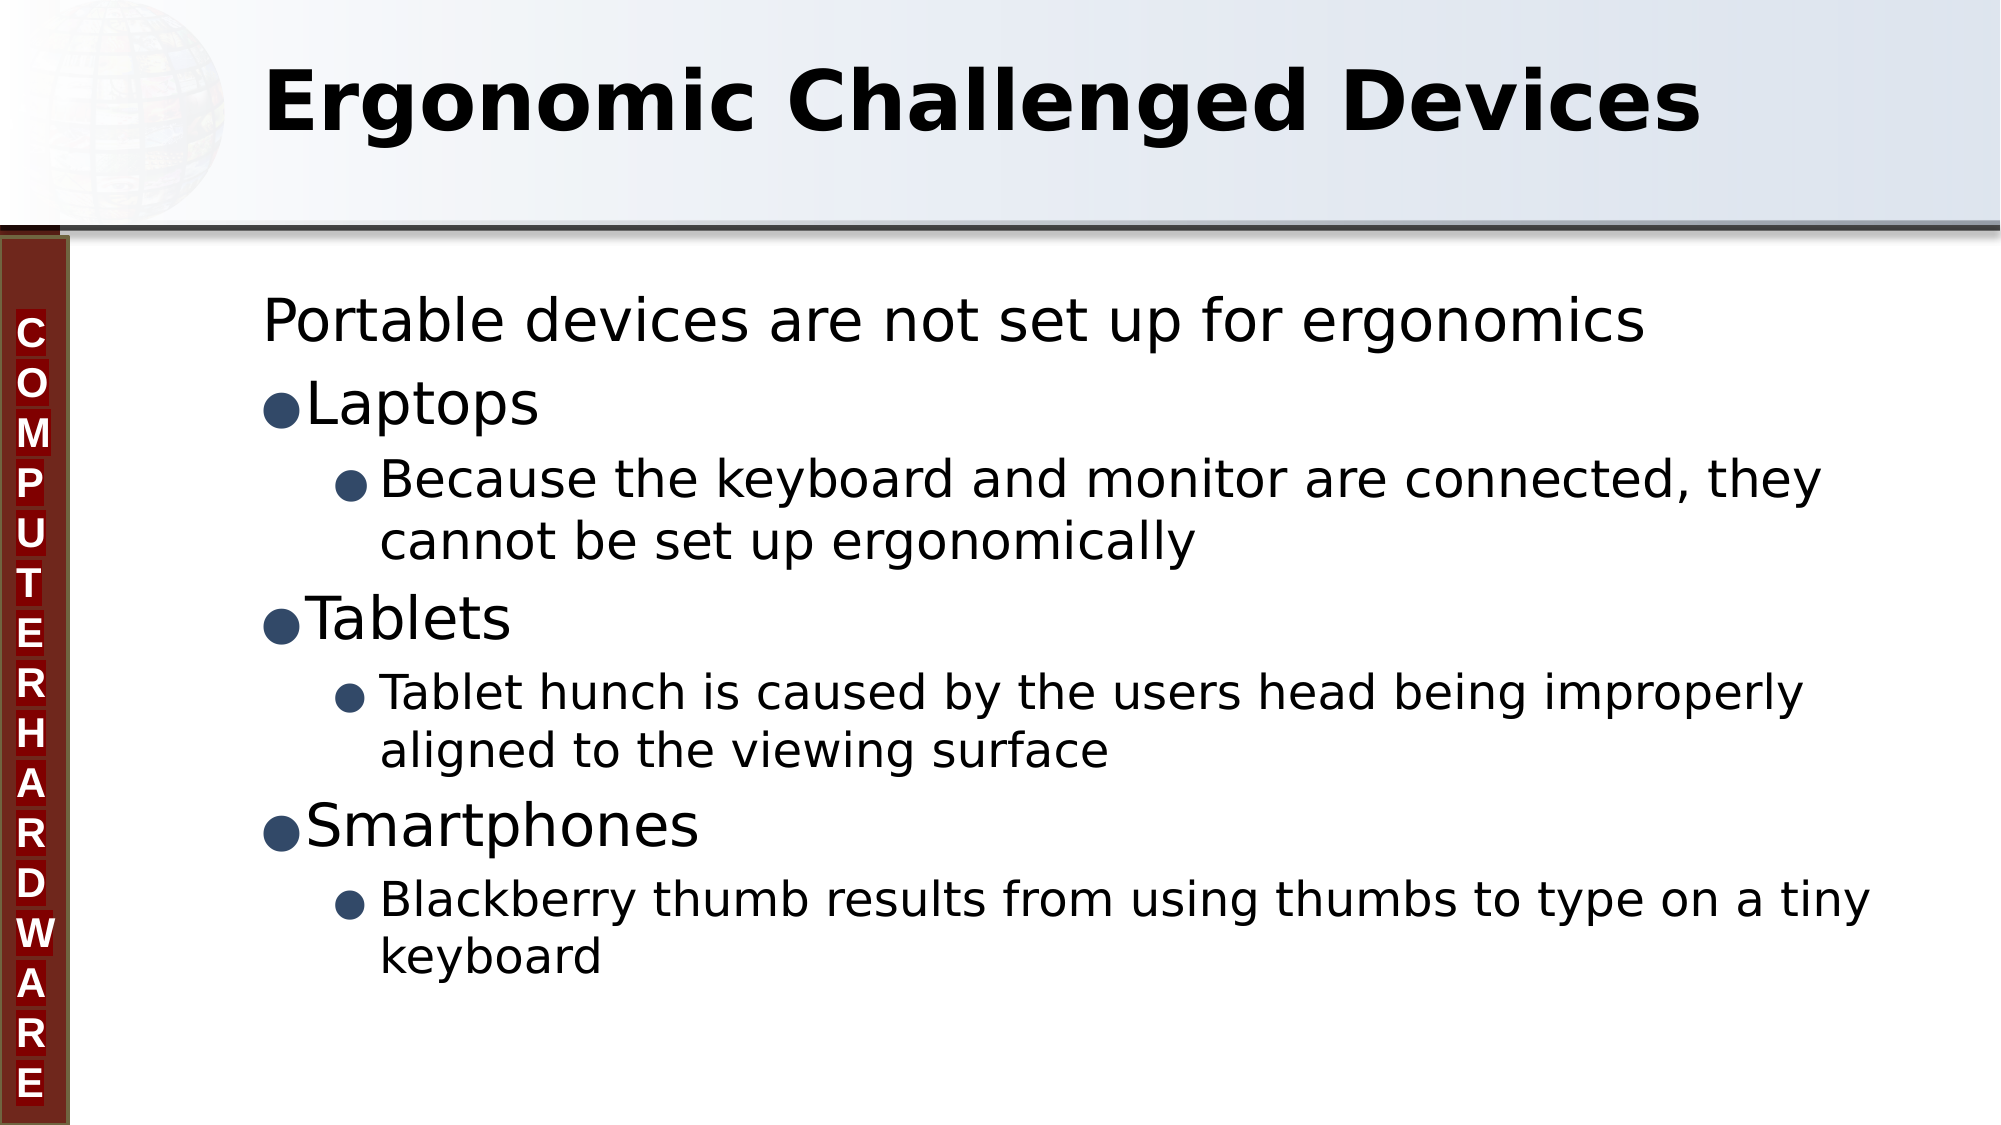

# Ergonomic Challenged Devices
Portable devices are not set up for ergonomics
Laptops
Because the keyboard and monitor are connected, they cannot be set up ergonomically
Tablets
Tablet hunch is caused by the users head being improperly aligned to the viewing surface
Smartphones
Blackberry thumb results from using thumbs to type on a tiny keyboard